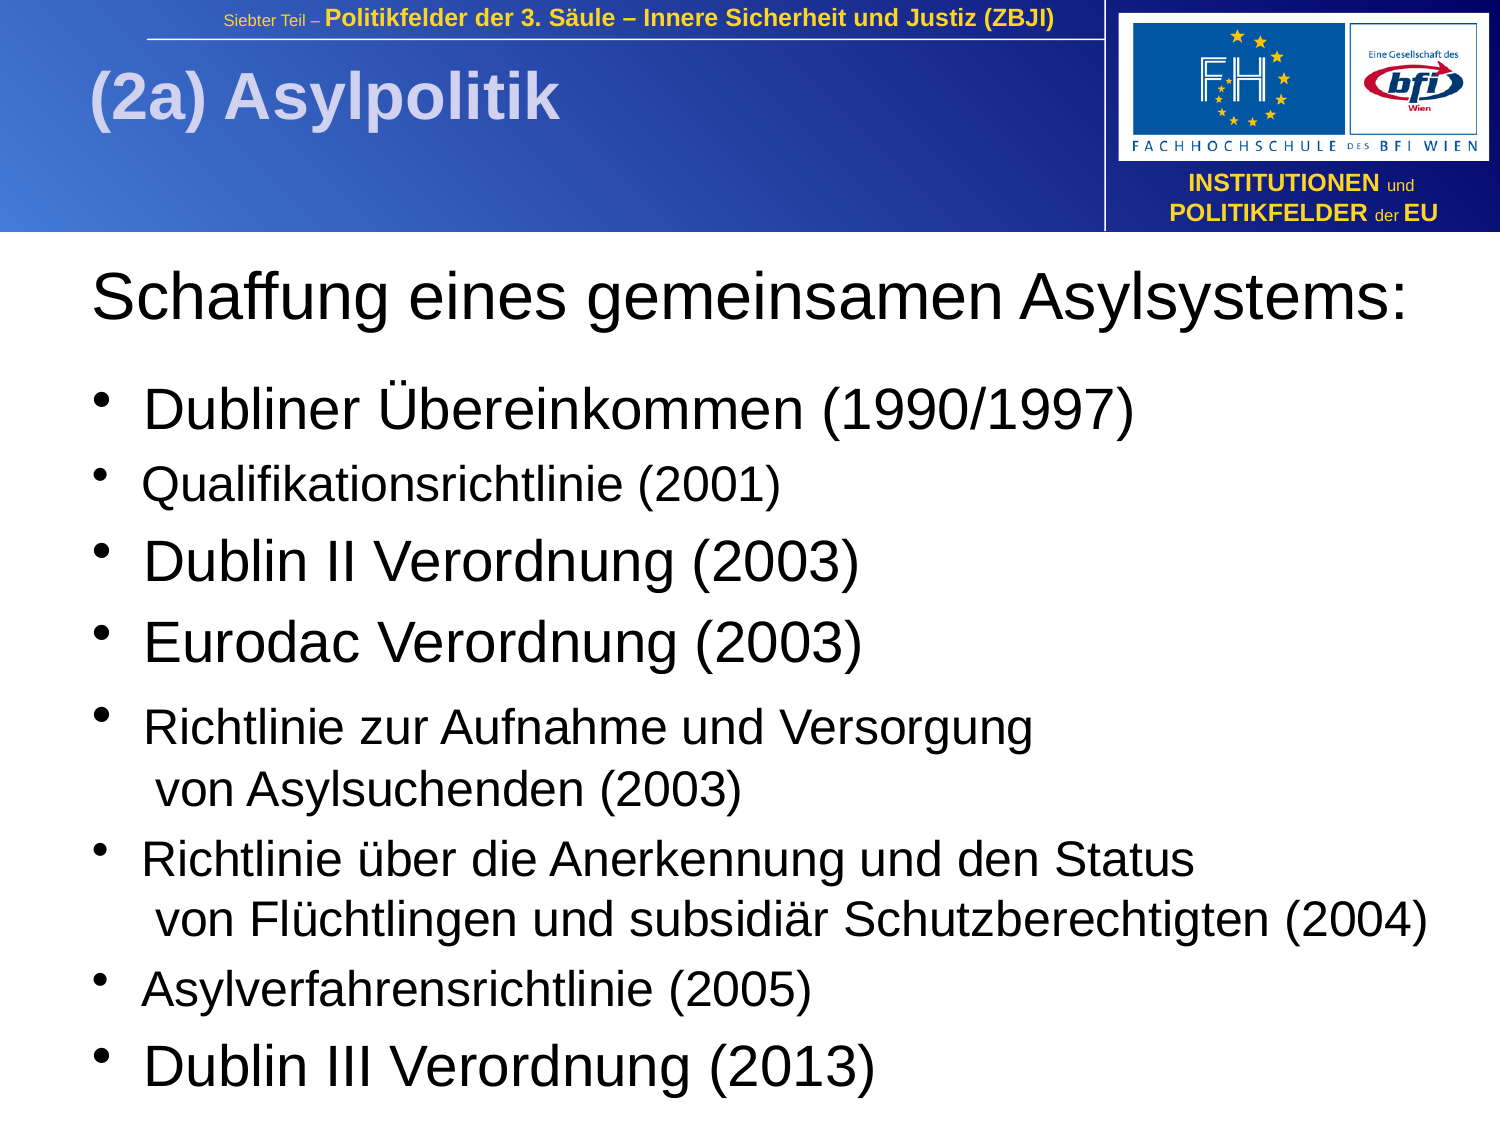

(2a) Asylpolitik
Schaffung eines gemeinsamen Asylsystems:

 Dubliner Übereinkommen (1990/1997)
 Qualifikationsrichtlinie (2001)
 Dublin II Verordnung (2003)
 Eurodac Verordnung (2003)
 Richtlinie zur Aufnahme und Versorgung
  von Asylsuchenden (2003)
 Richtlinie über die Anerkennung und den Status
  von Flüchtlingen und subsidiär Schutzberechtigten (2004)
 Asylverfahrensrichtlinie (2005)
 Dublin III Verordnung (2013)